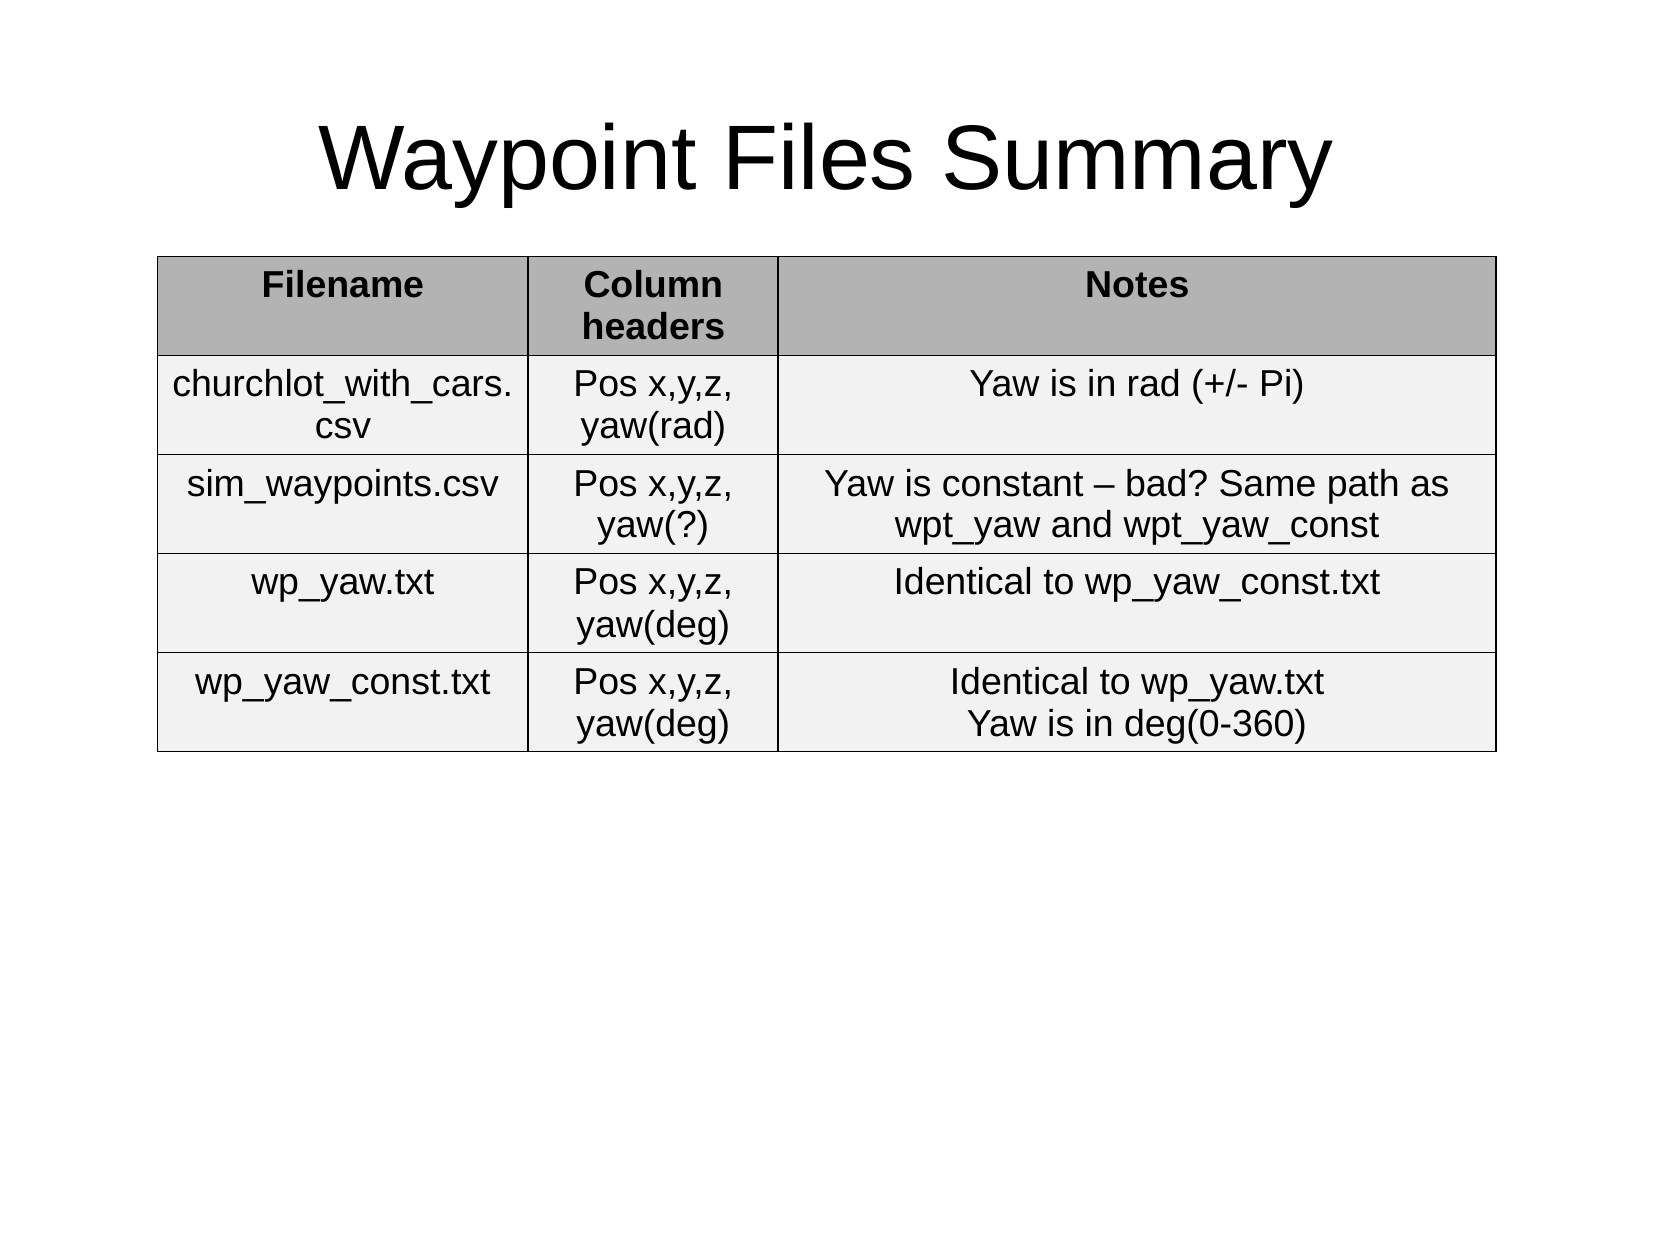

Waypoint Files Summary
| Filename | Column headers | Notes |
| --- | --- | --- |
| churchlot\_with\_cars.csv | Pos x,y,z, yaw(rad) | Yaw is in rad (+/- Pi) |
| sim\_waypoints.csv | Pos x,y,z, yaw(?) | Yaw is constant – bad? Same path as wpt\_yaw and wpt\_yaw\_const |
| wp\_yaw.txt | Pos x,y,z, yaw(deg) | Identical to wp\_yaw\_const.txt |
| wp\_yaw\_const.txt | Pos x,y,z, yaw(deg) | Identical to wp\_yaw.txt Yaw is in deg(0-360) |